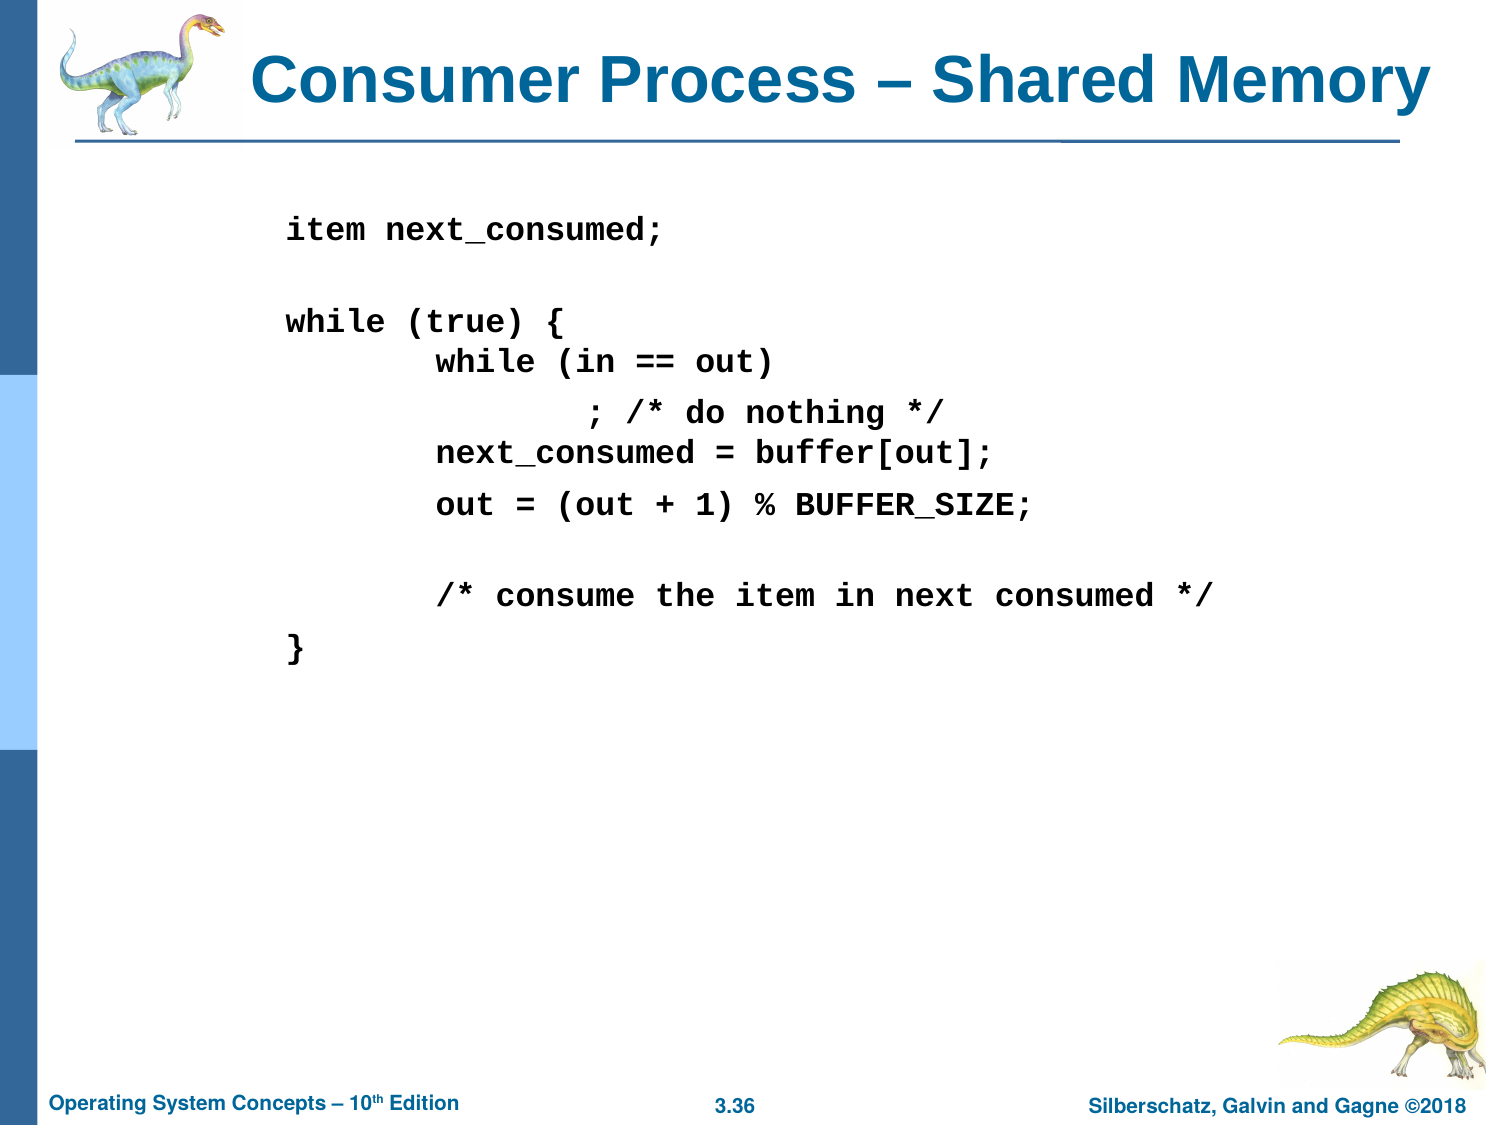

# Consumer Process – Shared Memory
item next_consumed;
while (true) {
	while (in == out)
		; /* do nothing */
	next_consumed = buffer[out];
	out = (out + 1) % BUFFER_SIZE;
	/* consume the item in next consumed */
}